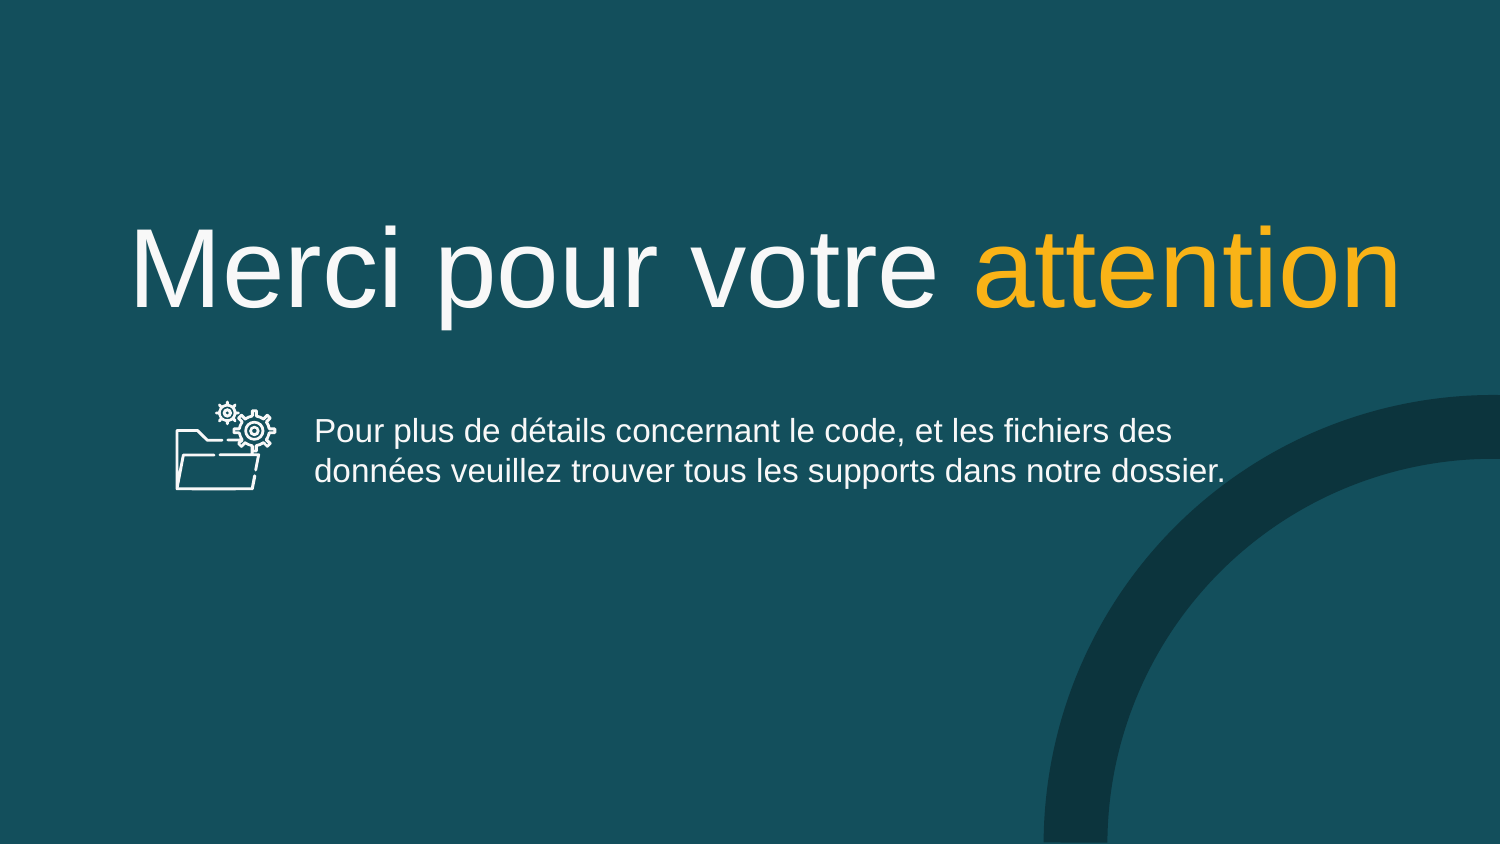

Merci pour votre attention
Pour plus de détails concernant le code, et les fichiers des
données veuillez trouver tous les supports dans notre dossier.